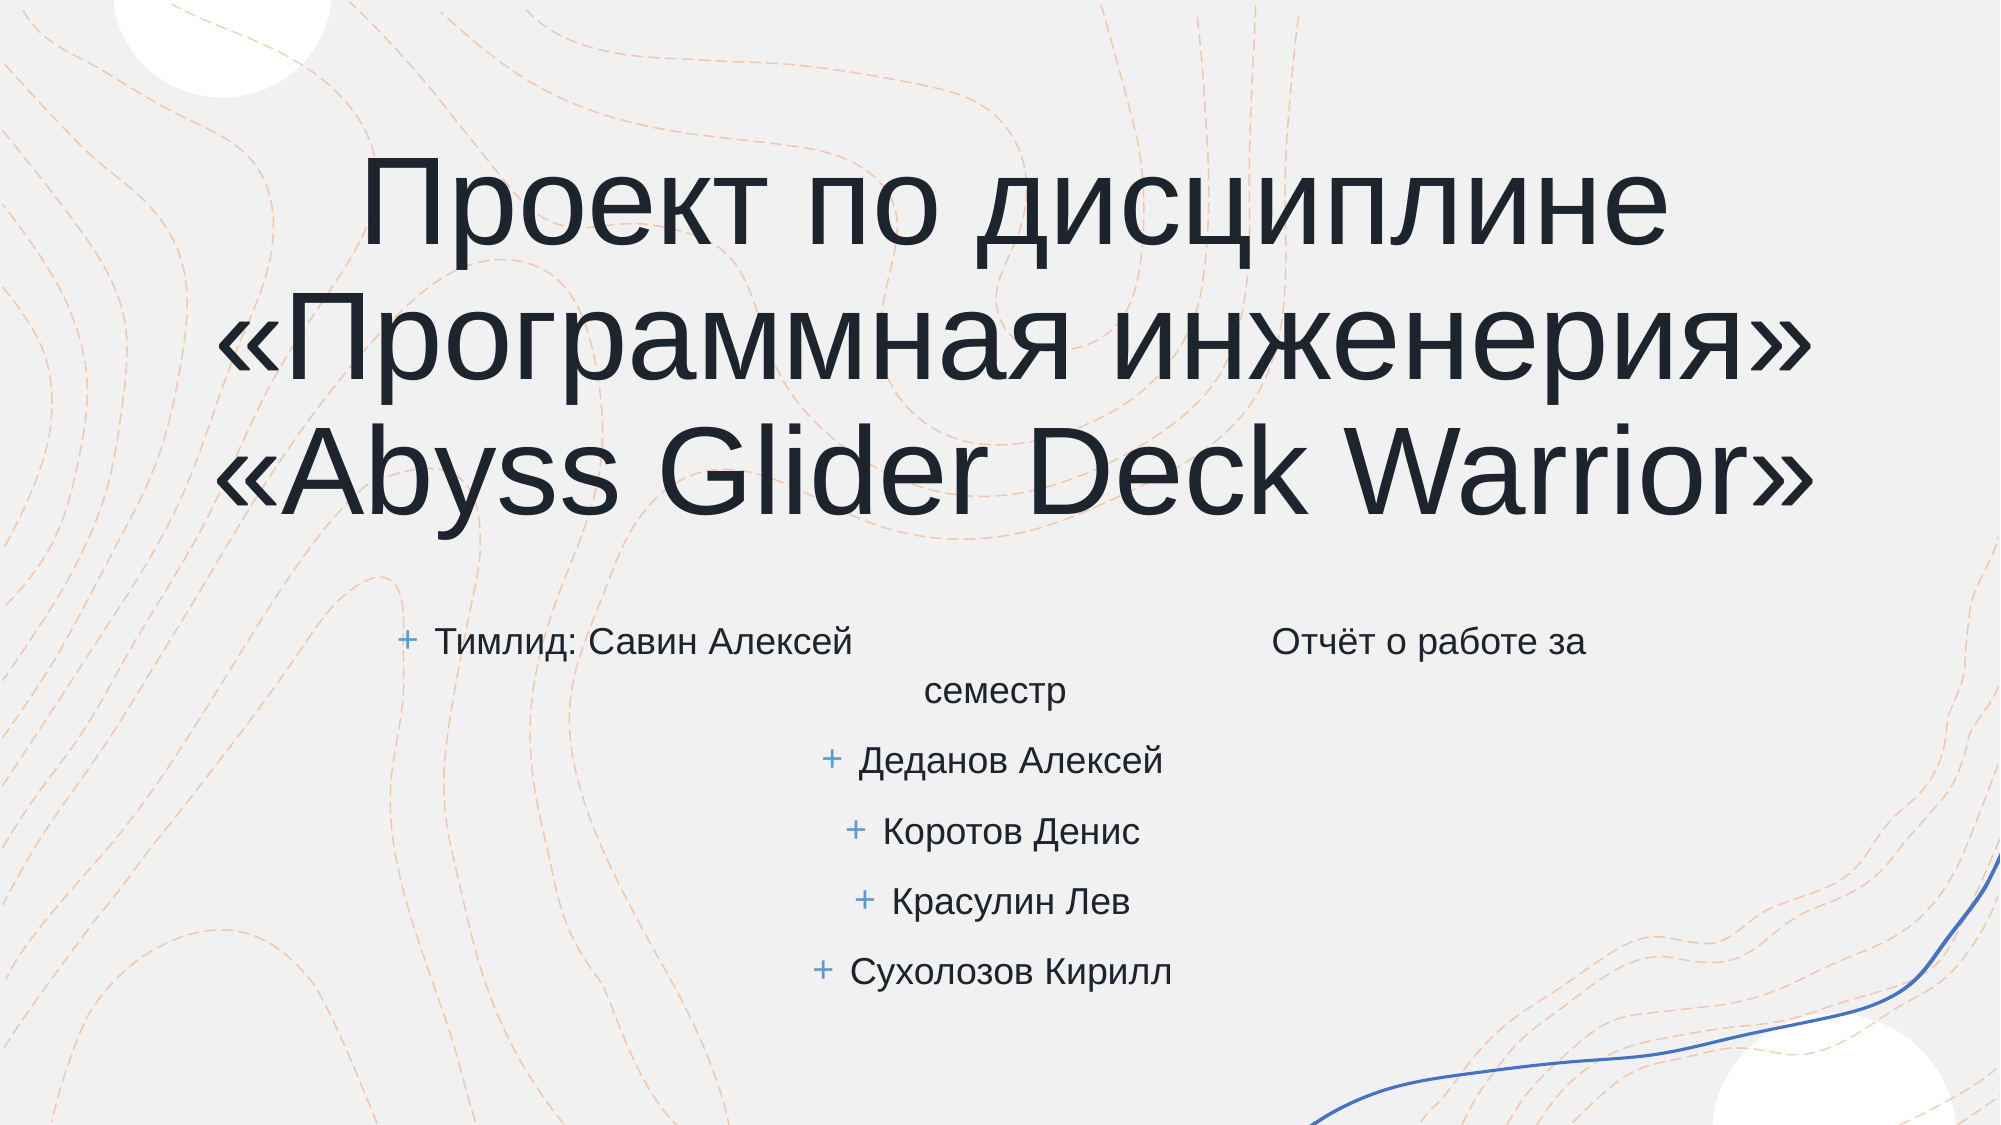

# Проект по дисциплине «Программная инженерия» «Abyss Glider Deck Warrior»

Тимлид: Савин Алексей                                        Отчёт о работе за семестр
Деданов Алексей
Коротов Денис
Красулин Лев
Сухолозов Кирилл